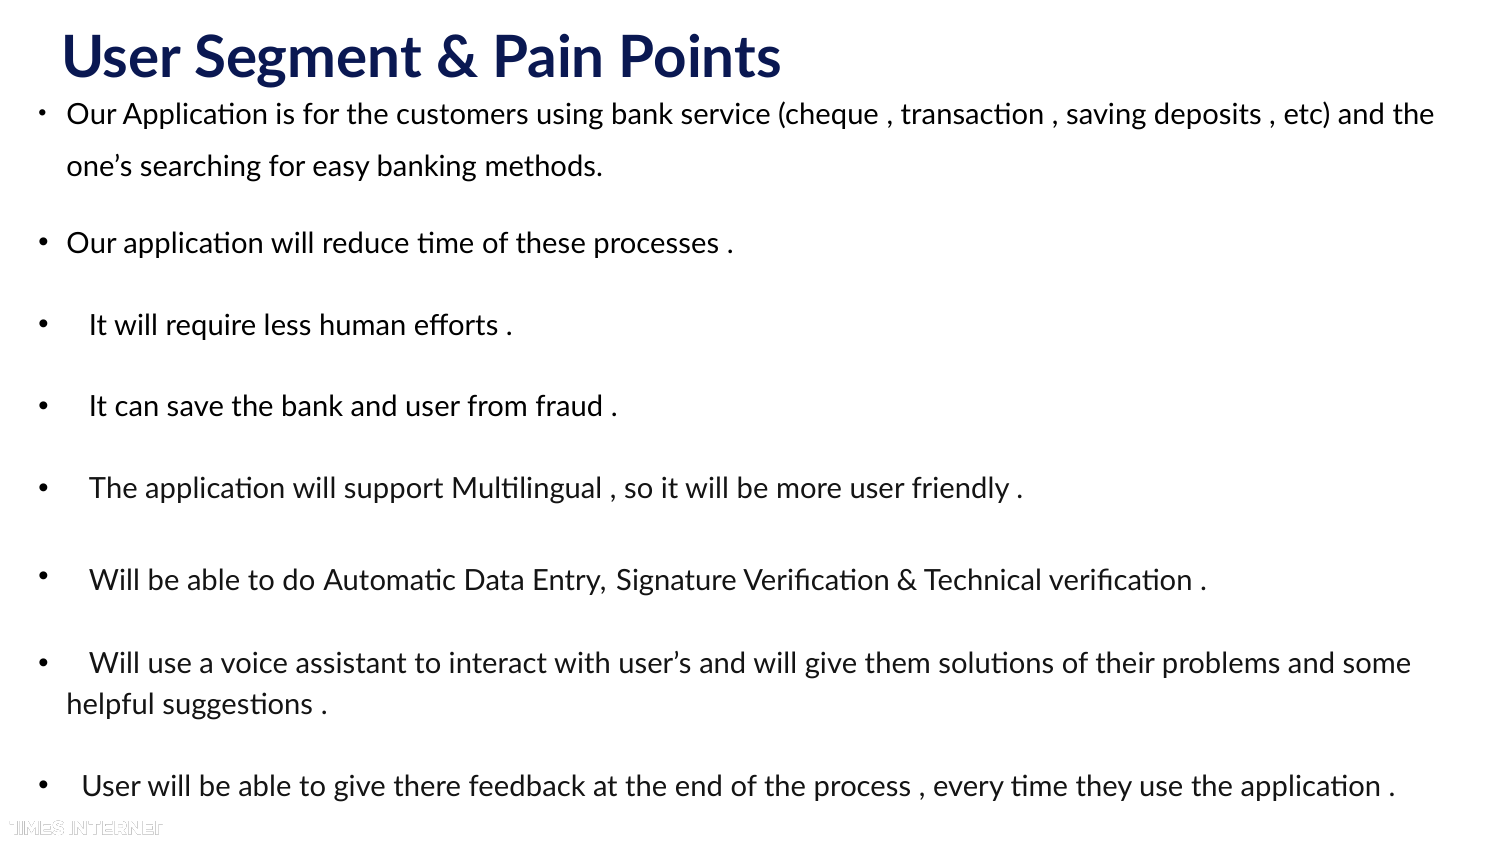

# User Segment & Pain Points
Our Application is for the customers using bank service (cheque , transaction , saving deposits , etc) and the one’s searching for easy banking methods.
Our application will reduce time of these processes .
   It will require less human efforts .
   It can save the bank and user from fraud .
   The application will support Multilingual , so it will be more user friendly .
   Will be able to do Automatic Data Entry, Signature Verification & Technical verification .
   Will use a voice assistant to interact with user’s and will give them solutions of their problems and some helpful suggestions .
  User will be able to give there feedback at the end of the process , every time they use the application .